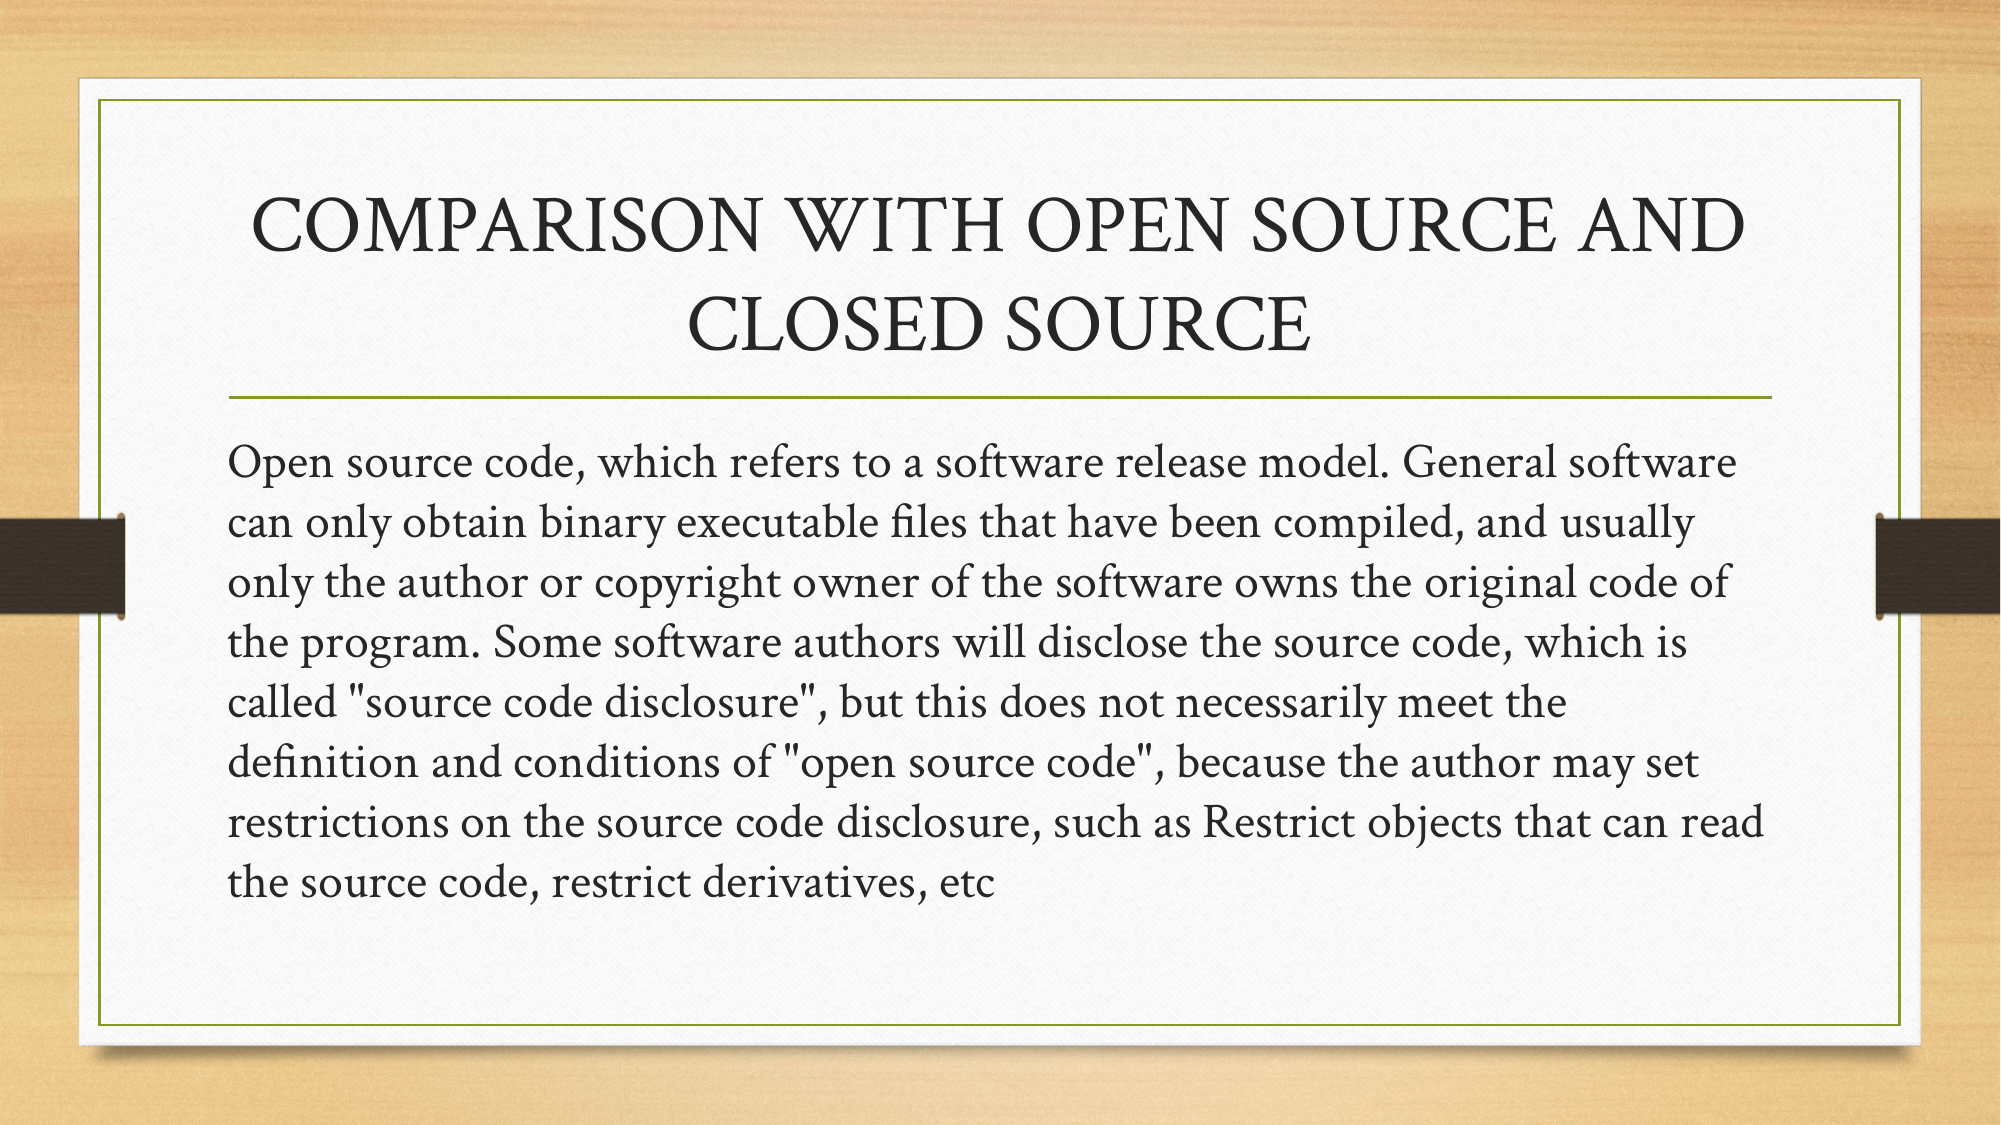

# COMPARISON WITH OPEN SOURCE AND CLOSED SOURCE
Open source code, which refers to a software release model. General software can only obtain binary executable files that have been compiled, and usually only the author or copyright owner of the software owns the original code of the program. Some software authors will disclose the source code, which is called "source code disclosure", but this does not necessarily meet the definition and conditions of "open source code", because the author may set restrictions on the source code disclosure, such as Restrict objects that can read the source code, restrict derivatives, etc